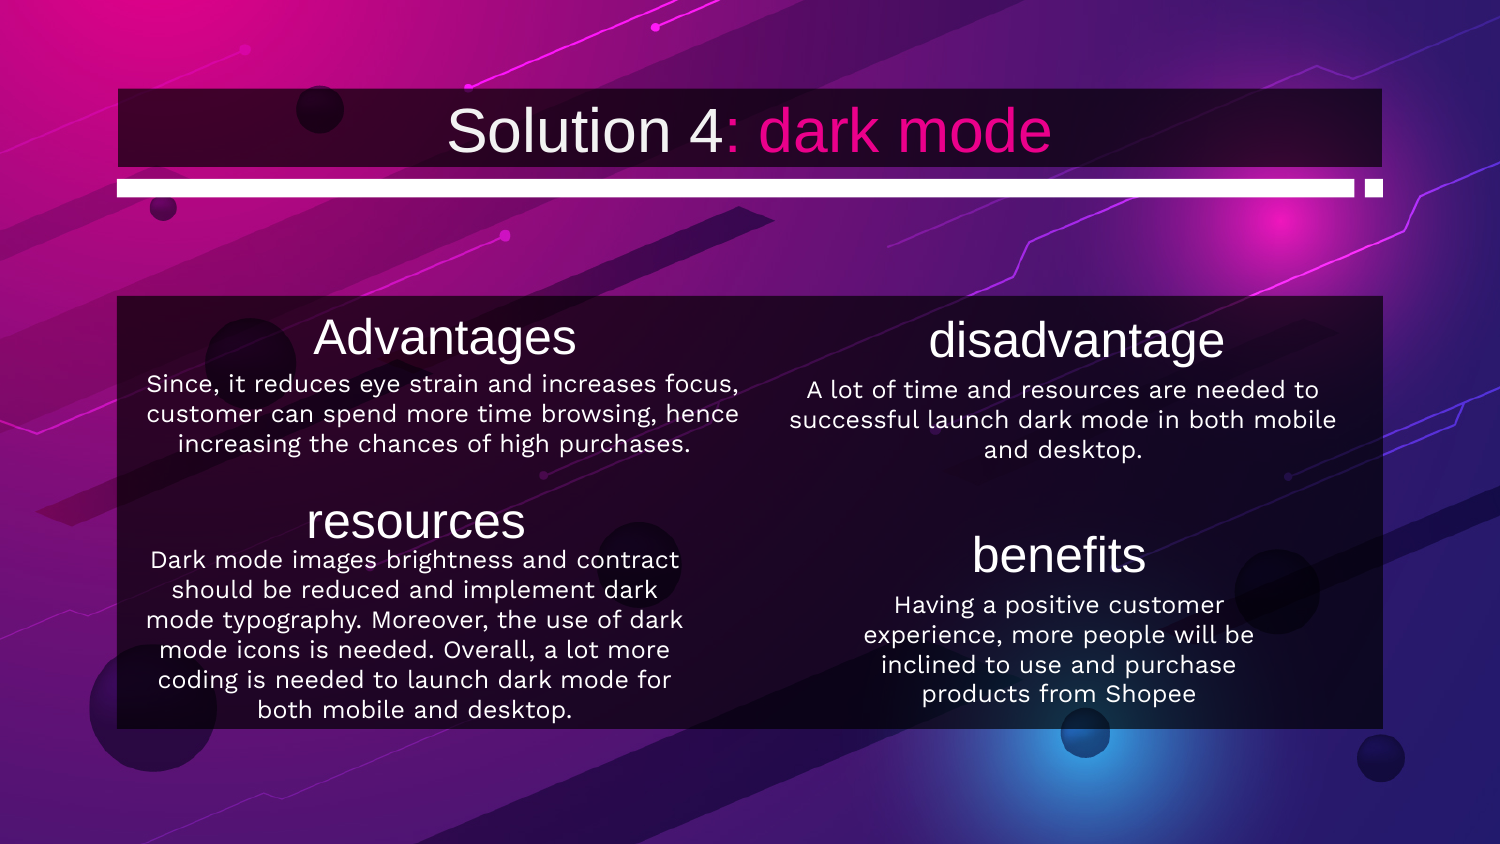

# Solution 4: dark mode

Advantages
disadvantage
Since, it reduces eye strain and increases focus, customer can spend more time browsing, hence increasing the chances of high purchases.
A lot of time and resources are needed to successful launch dark mode in both mobile and desktop.
resources
benefits
Dark mode images brightness and contract should be reduced and implement dark mode typography. Moreover, the use of dark mode icons is needed. Overall, a lot more coding is needed to launch dark mode for both mobile and desktop.
Having a positive customer experience, more people will be inclined to use and purchase products from Shopee